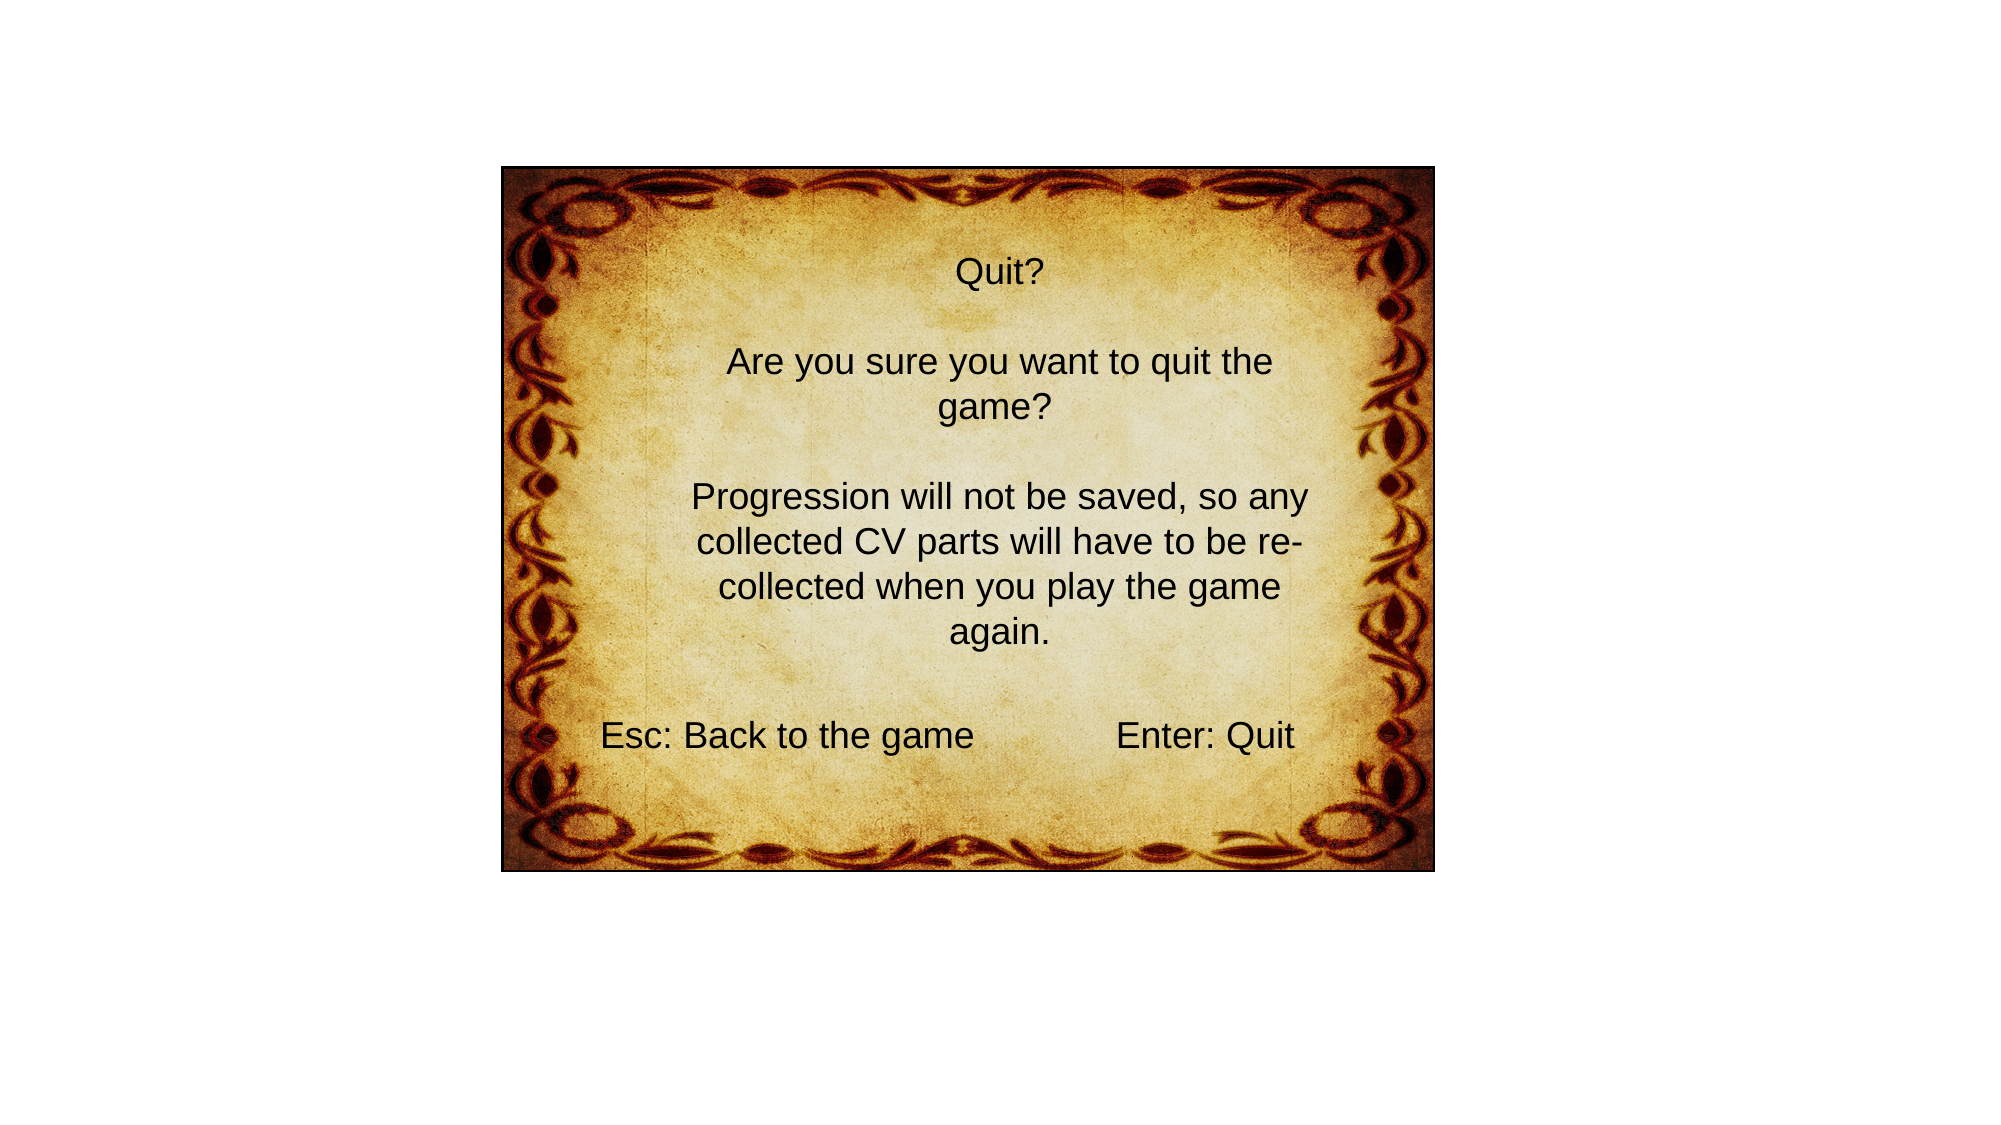

Quit?

Are you sure you want to quit the game?

Progression will not be saved, so any collected CV parts will have to be re-collected when you play the game again.
Esc: Back to the game
Enter: Quit